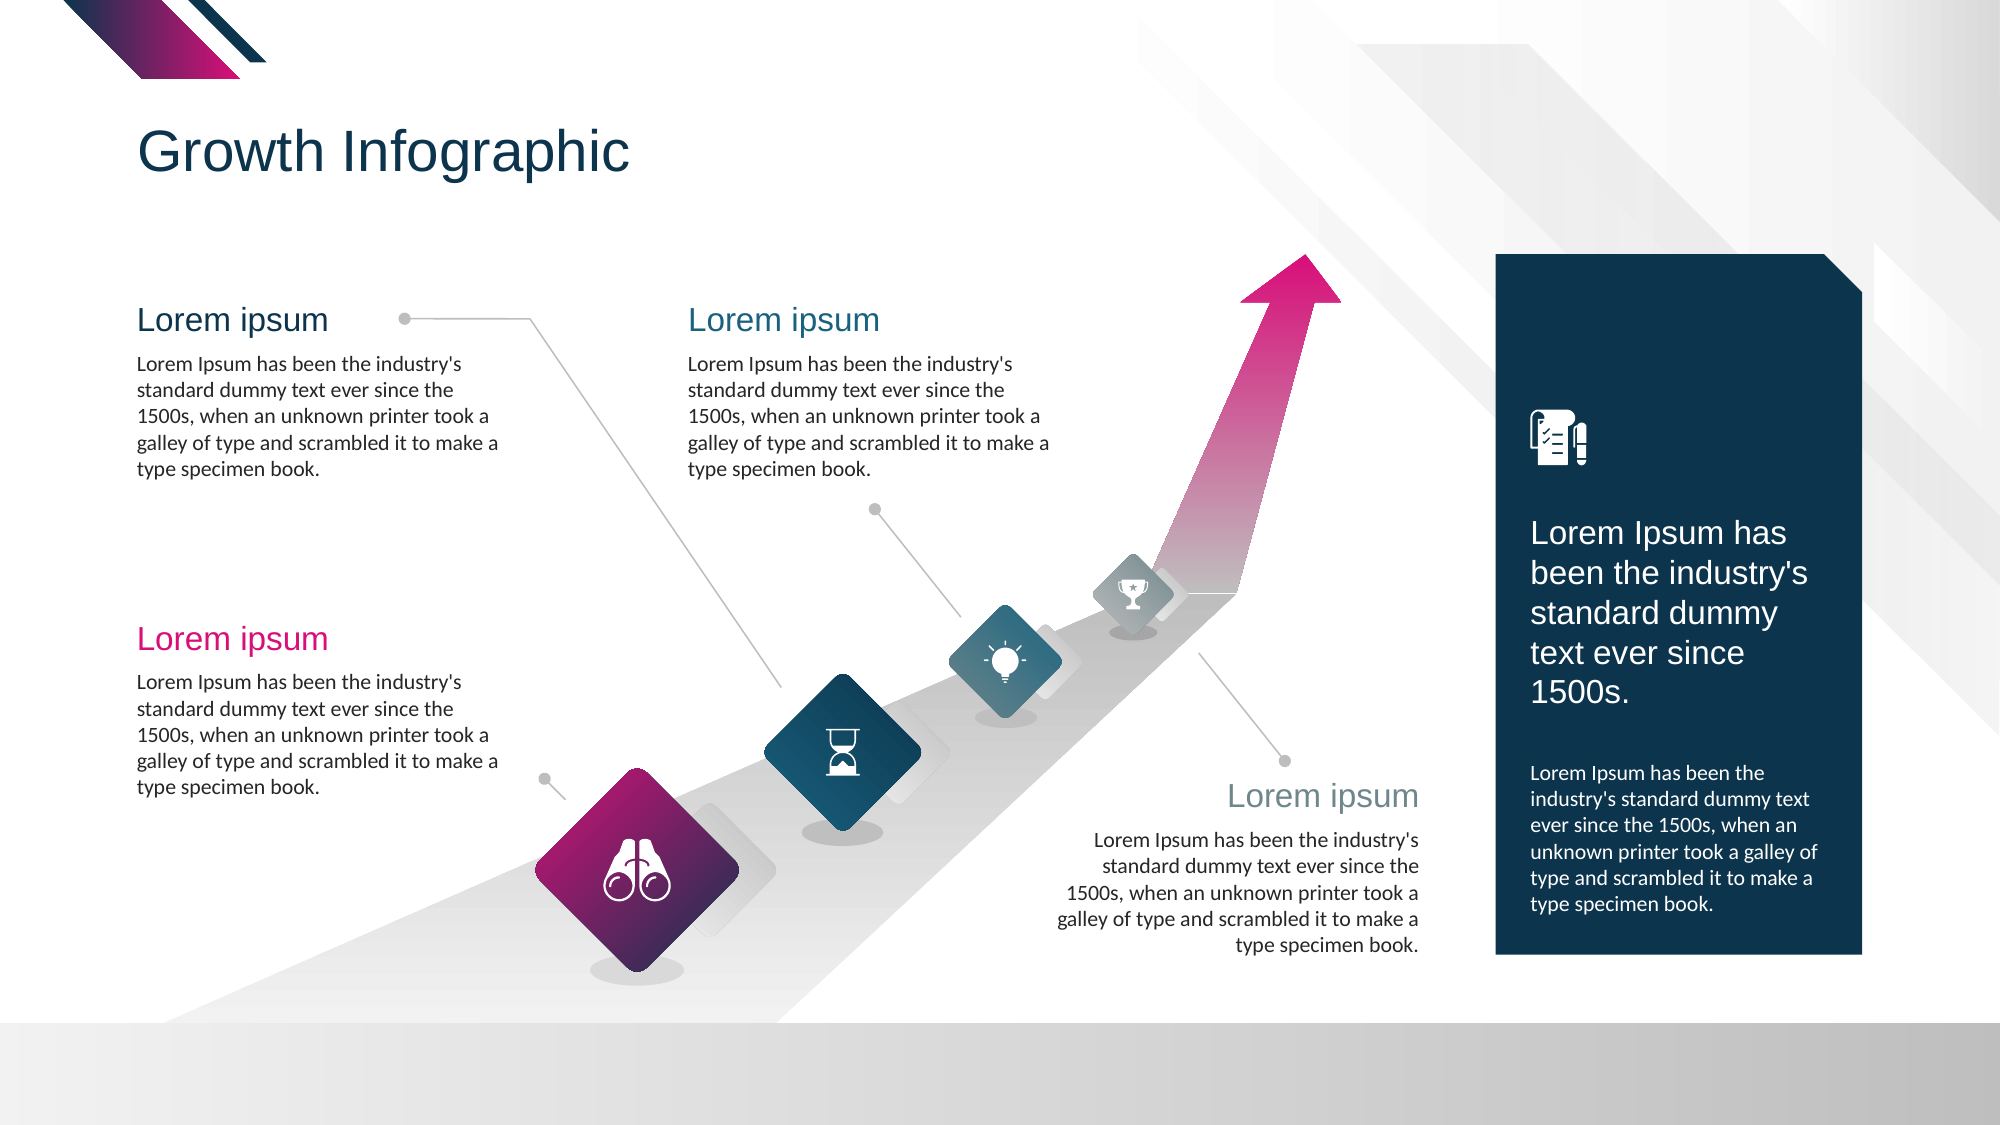

Growth Infographic

Lorem ipsum
Lorem ipsum

Lorem Ipsum has been the industry's standard dummy text ever since the 1500s, when an unknown printer took a galley of type and scrambled it to make a type specimen book.
Lorem Ipsum has been the industry's standard dummy text ever since the 1500s, when an unknown printer took a galley of type and scrambled it to make a type specimen book.

Lorem Ipsum has been the industry's standard dummy text ever since 1500s.

Lorem ipsum

Lorem Ipsum has been the industry's standard dummy text ever since the 1500s, when an unknown printer took a galley of type and scrambled it to make a type specimen book.

Lorem Ipsum has been the industry's standard dummy text ever since the 1500s, when an unknown printer took a galley of type and scrambled it to make a type specimen book.

Lorem ipsum

Lorem Ipsum has been the industry's standard dummy text ever since the 1500s, when an unknown printer took a galley of type and scrambled it to make a type specimen book.